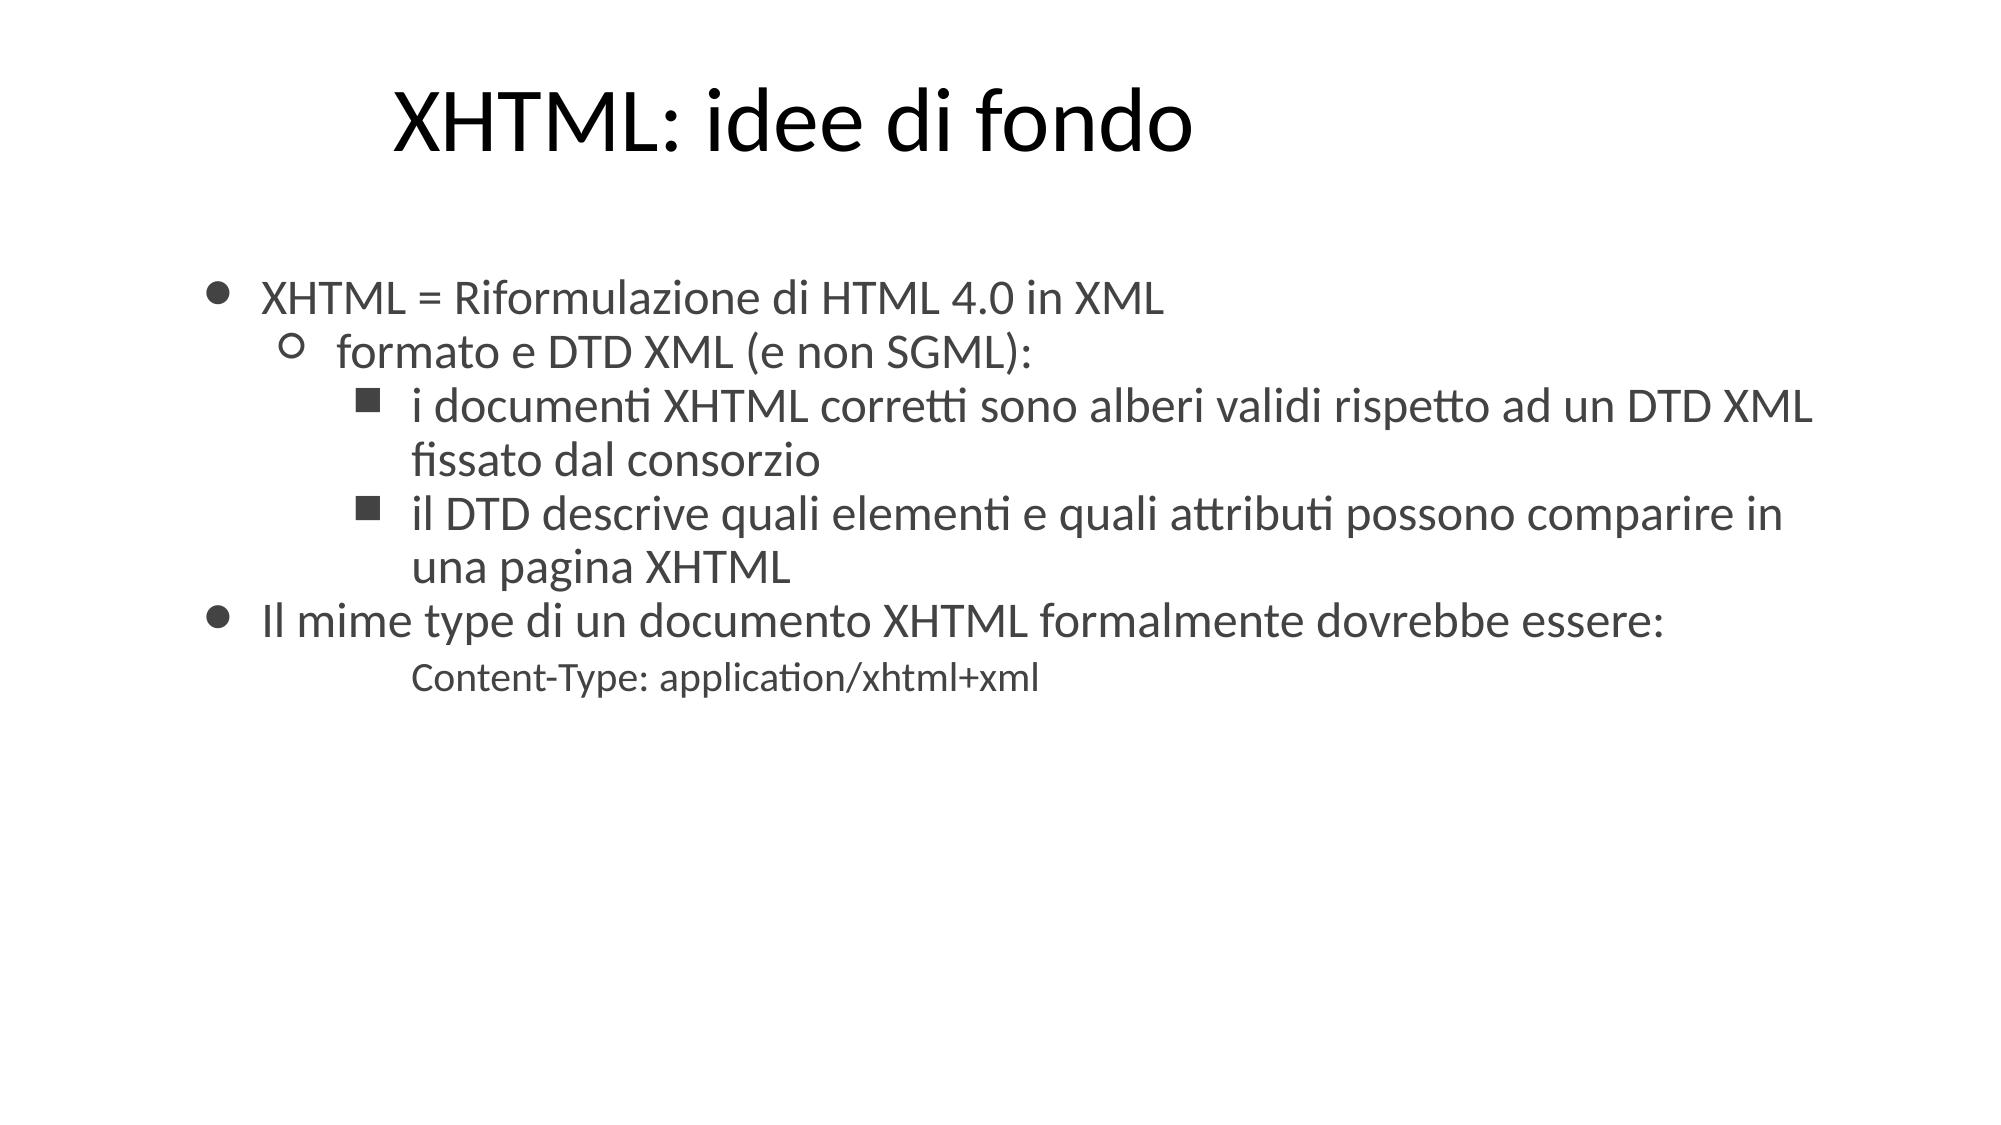

# XHTML: idee di fondo
XHTML = Riformulazione di HTML 4.0 in XML
formato e DTD XML (e non SGML):
i documenti XHTML corretti sono alberi validi rispetto ad un DTD XML fissato dal consorzio
il DTD descrive quali elementi e quali attributi possono comparire in una pagina XHTML
Il mime type di un documento XHTML formalmente dovrebbe essere:
	Content-Type: application/xhtml+xml